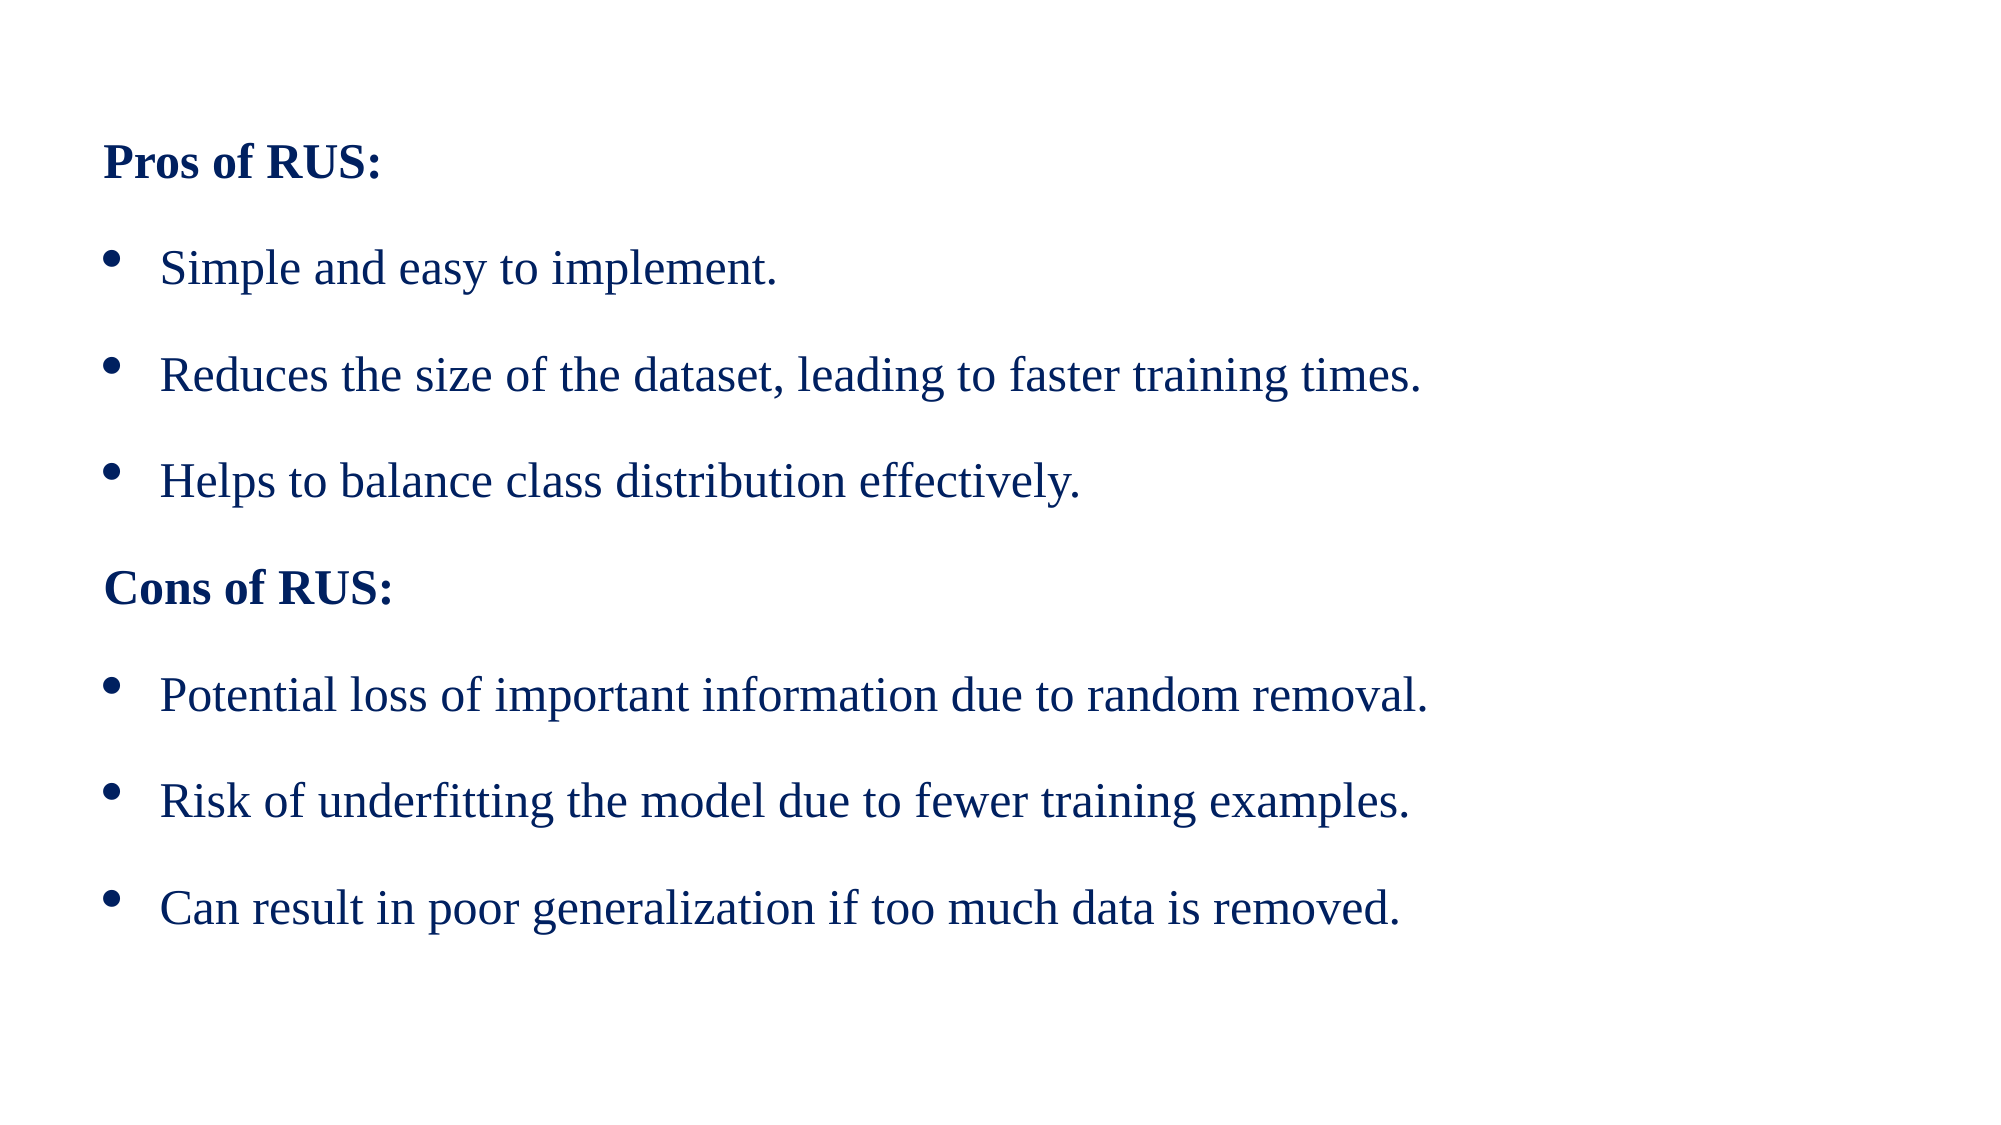

Pros of RUS:
Simple and easy to implement.
Reduces the size of the dataset, leading to faster training times.
Helps to balance class distribution effectively.
Cons of RUS:
Potential loss of important information due to random removal.
Risk of underfitting the model due to fewer training examples.
Can result in poor generalization if too much data is removed.